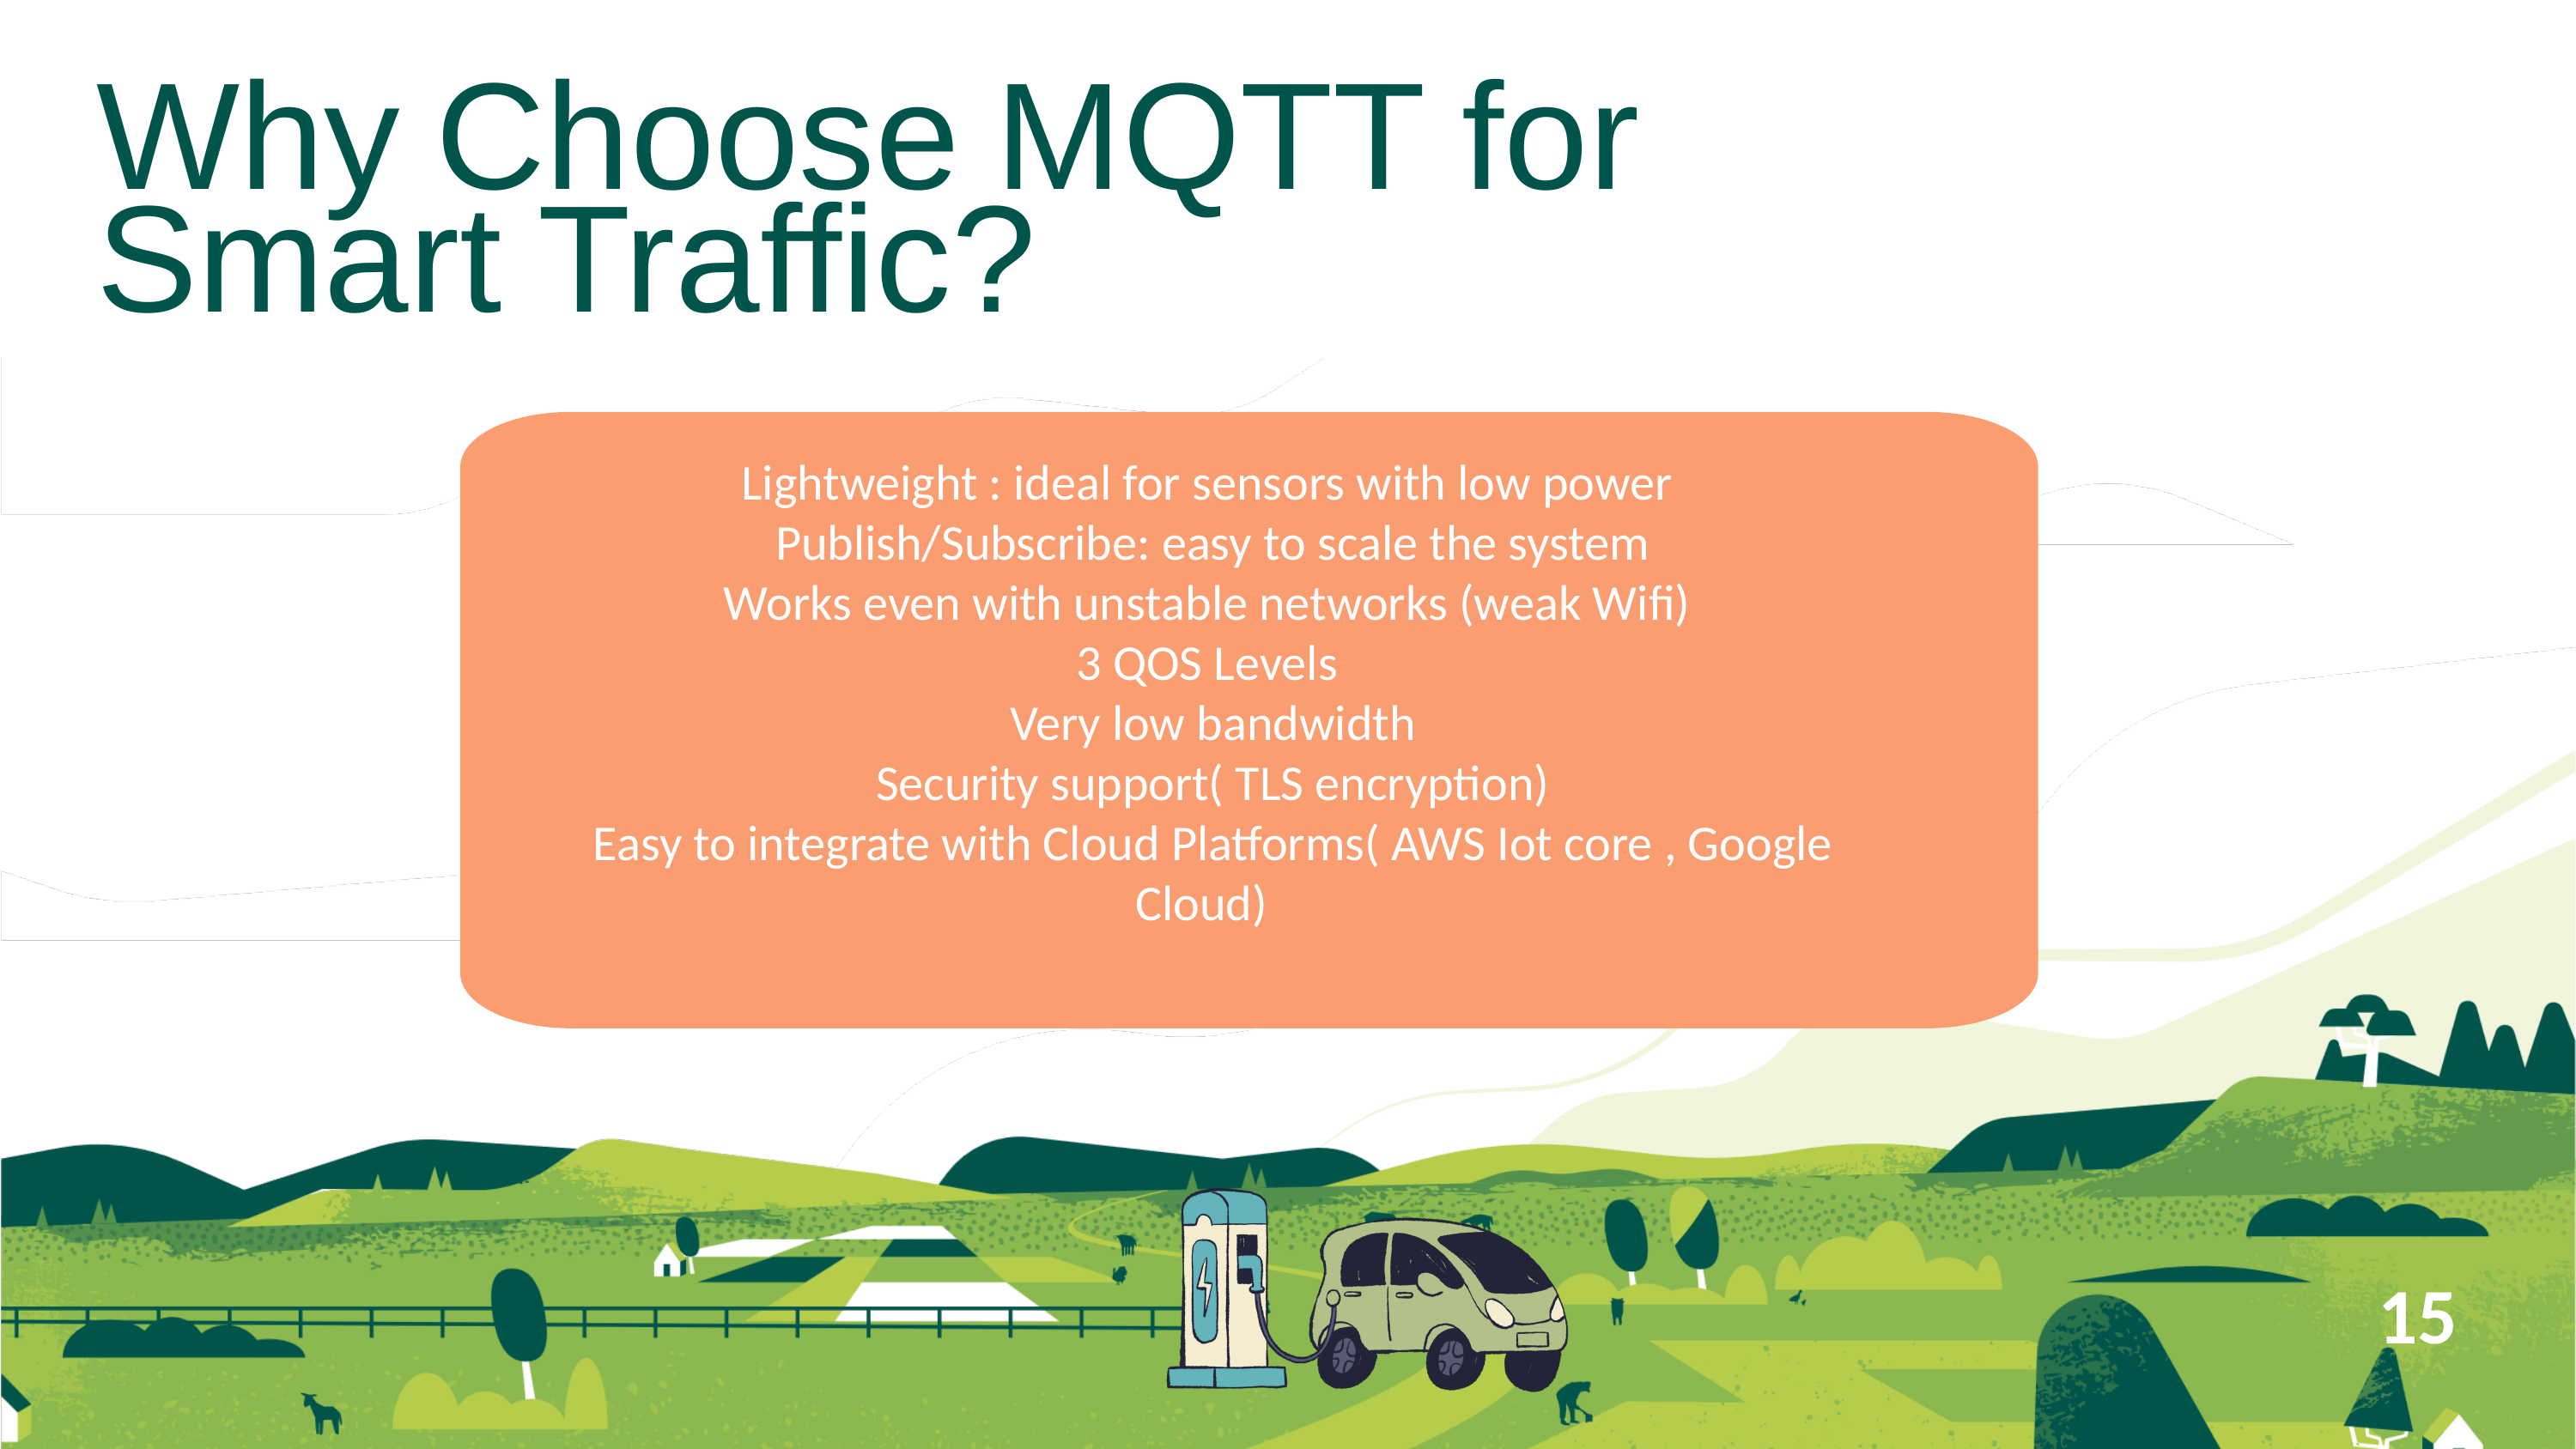

Why Choose MQTT for Smart Traffic?

Key Features:

Lightweight : ideal for sensors with low power
Publish/Subscribe: easy to scale the system
Works even with unstable networks (weak Wifi)
3 QOS Levels
Very low bandwidth
Security support( TLS encryption)
Easy to integrate with Cloud Platforms( AWS Iot core , Google Cloud)

15